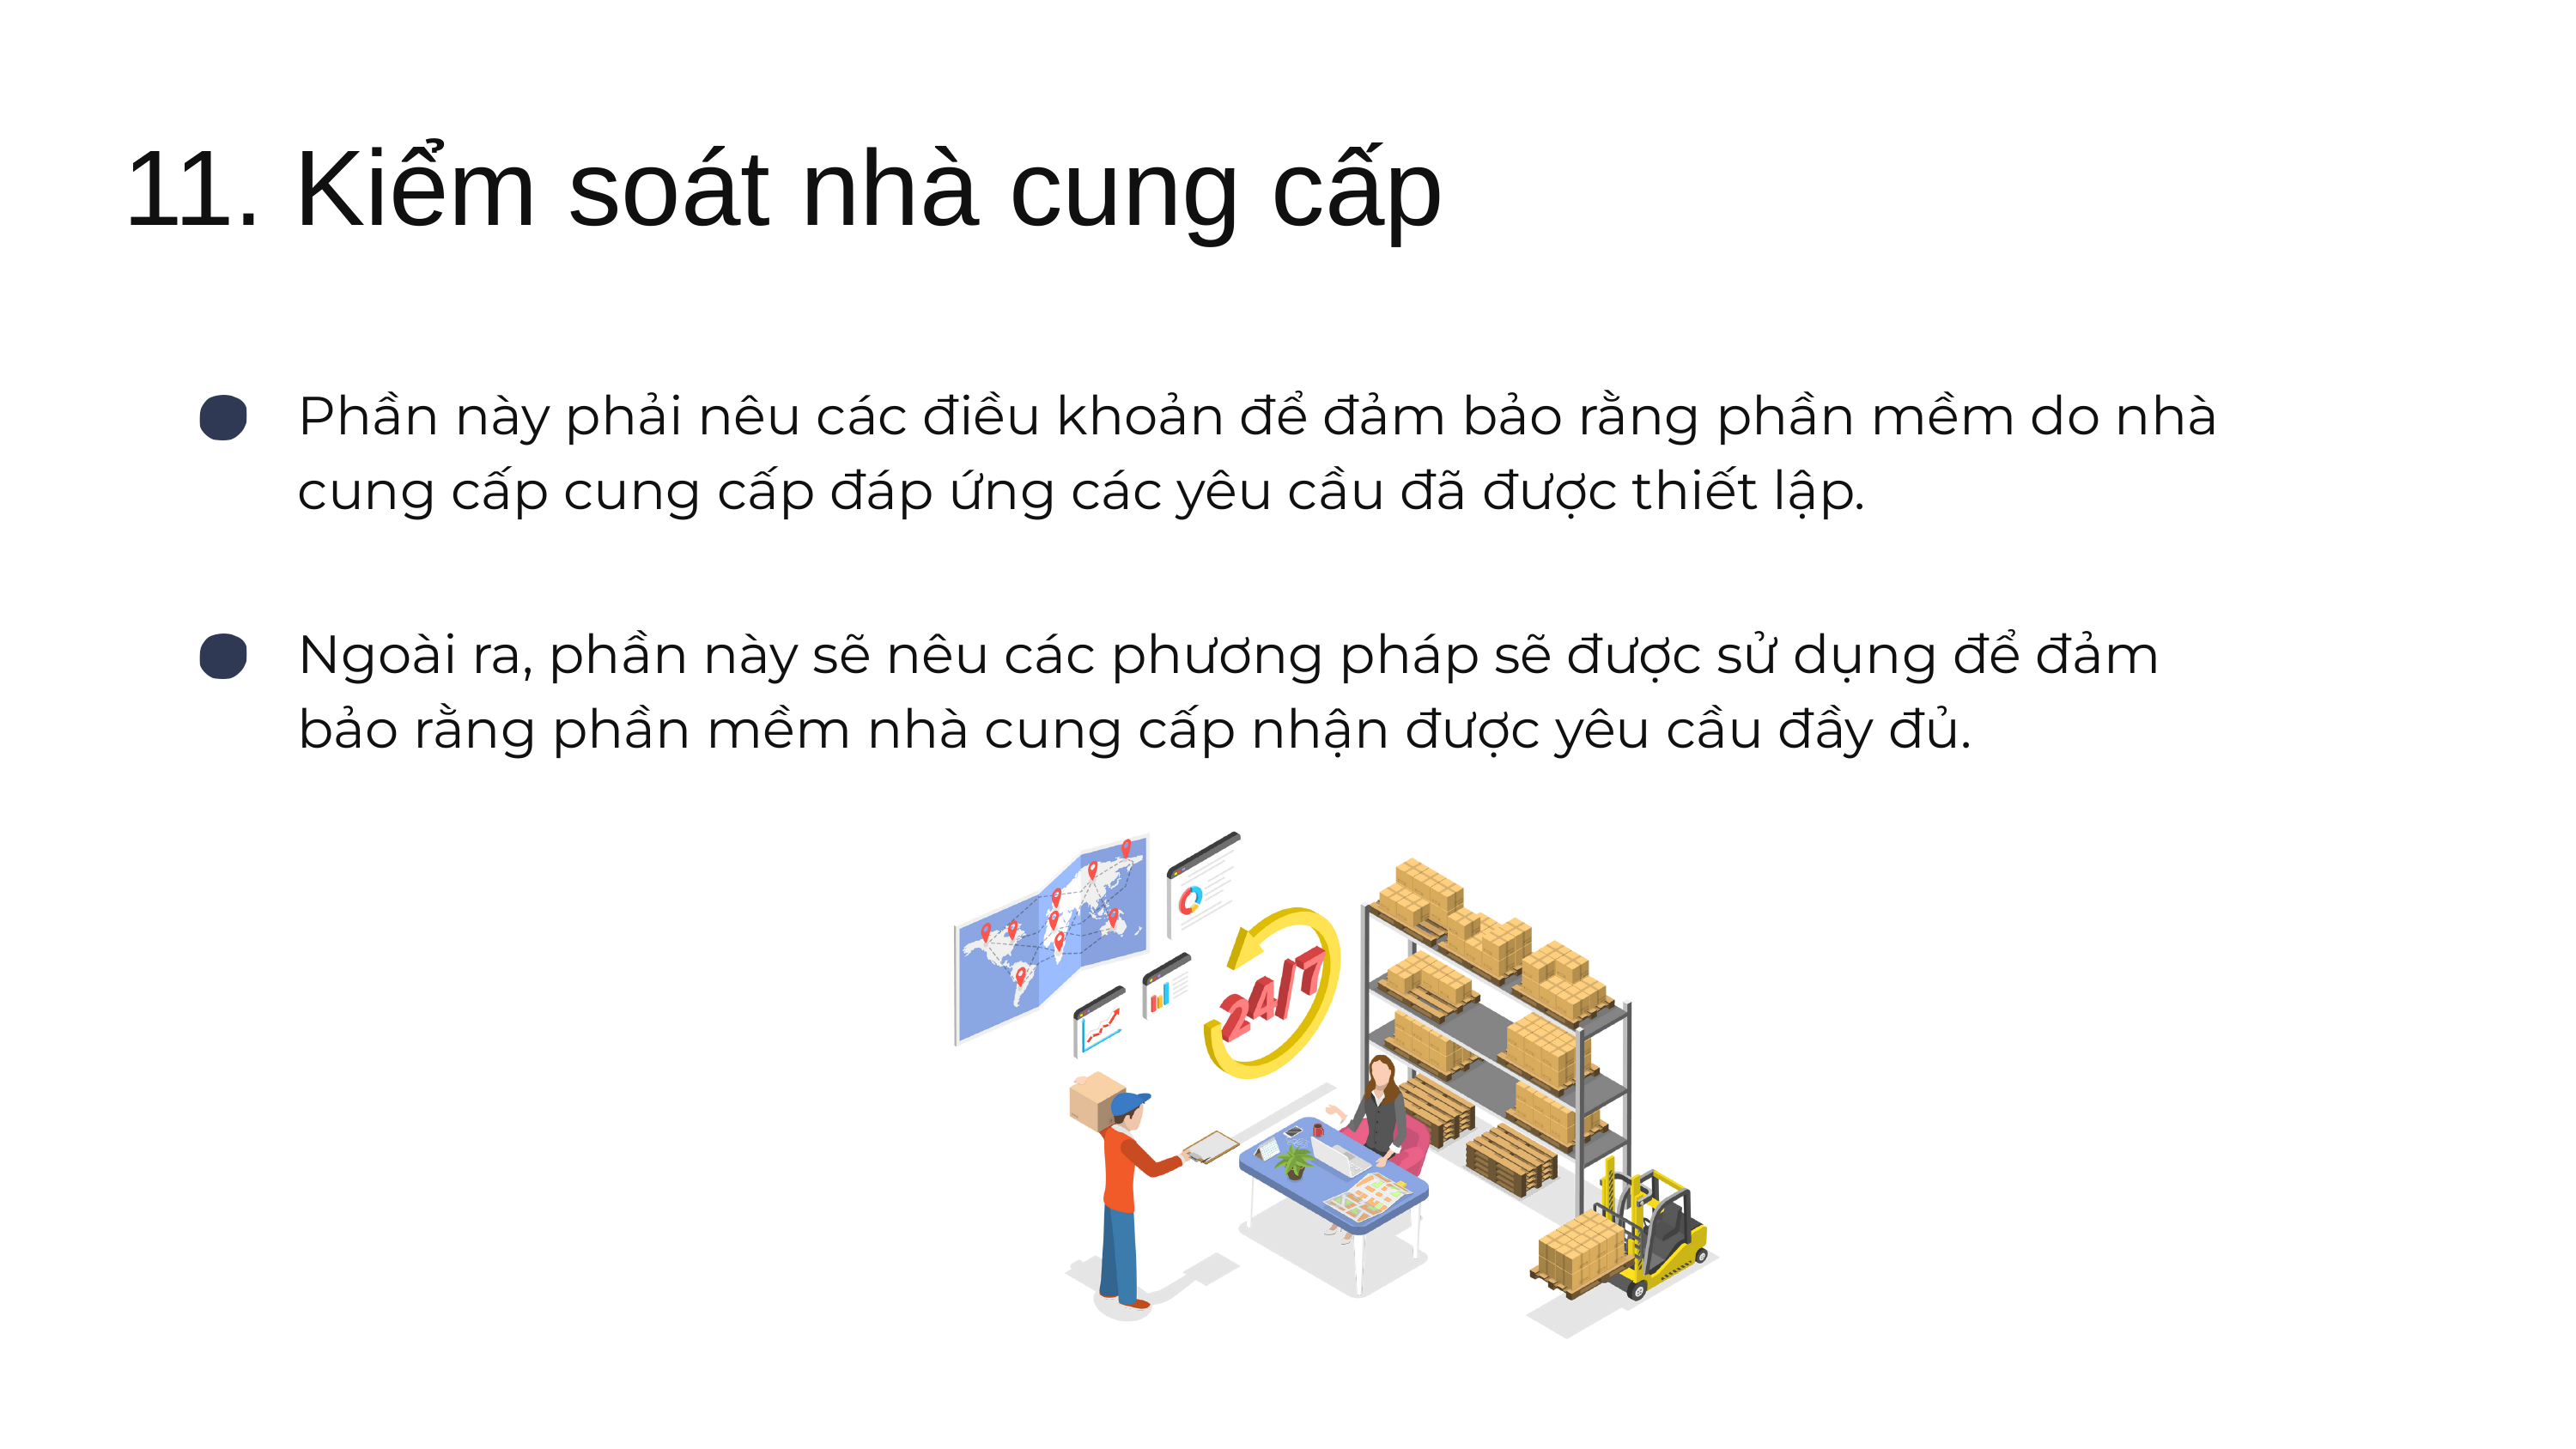

11. Kiểm soát nhà cung cấp
Phần này phải nêu các điều khoản để đảm bảo rằng phần mềm do nhà cung cấp cung cấp đáp ứng các yêu cầu đã được thiết lập.

Ngoài ra, phần này sẽ nêu các phương pháp sẽ được sử dụng để đảm bảo rằng phần mềm nhà cung cấp nhận được yêu cầu đầy đủ.